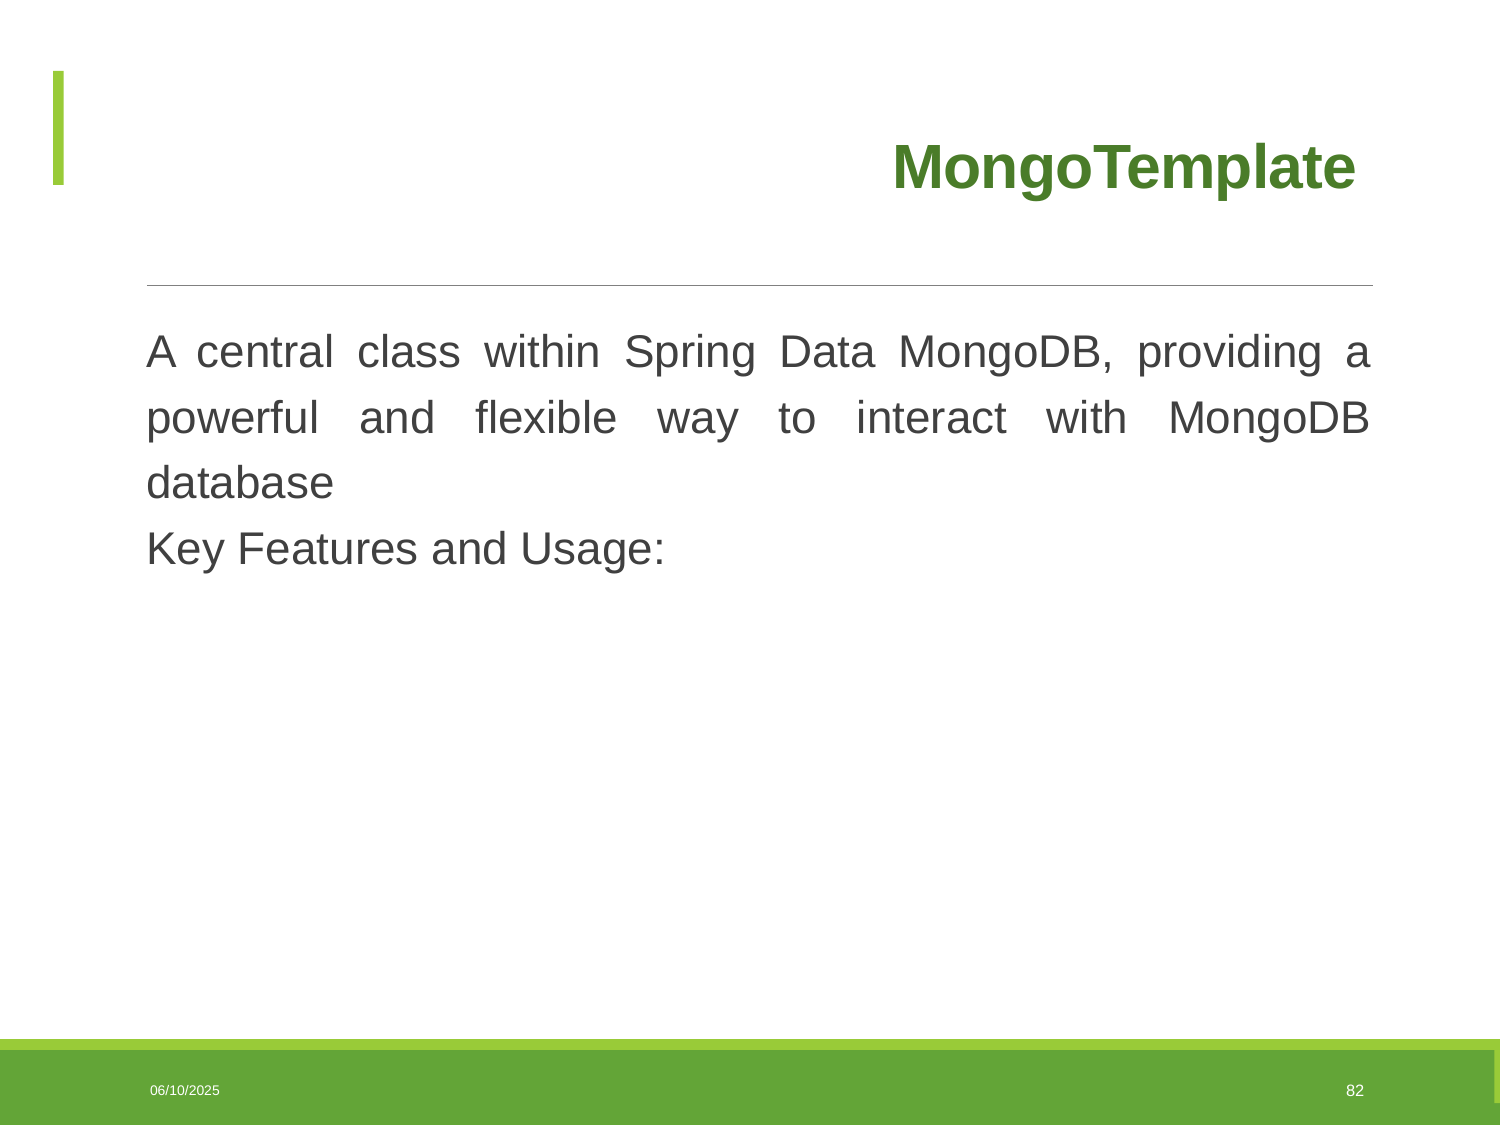

# MongoTemplate
A central class within Spring Data MongoDB, providing a powerful and flexible way to interact with MongoDB database
Key Features and Usage:

06/10/2025
82